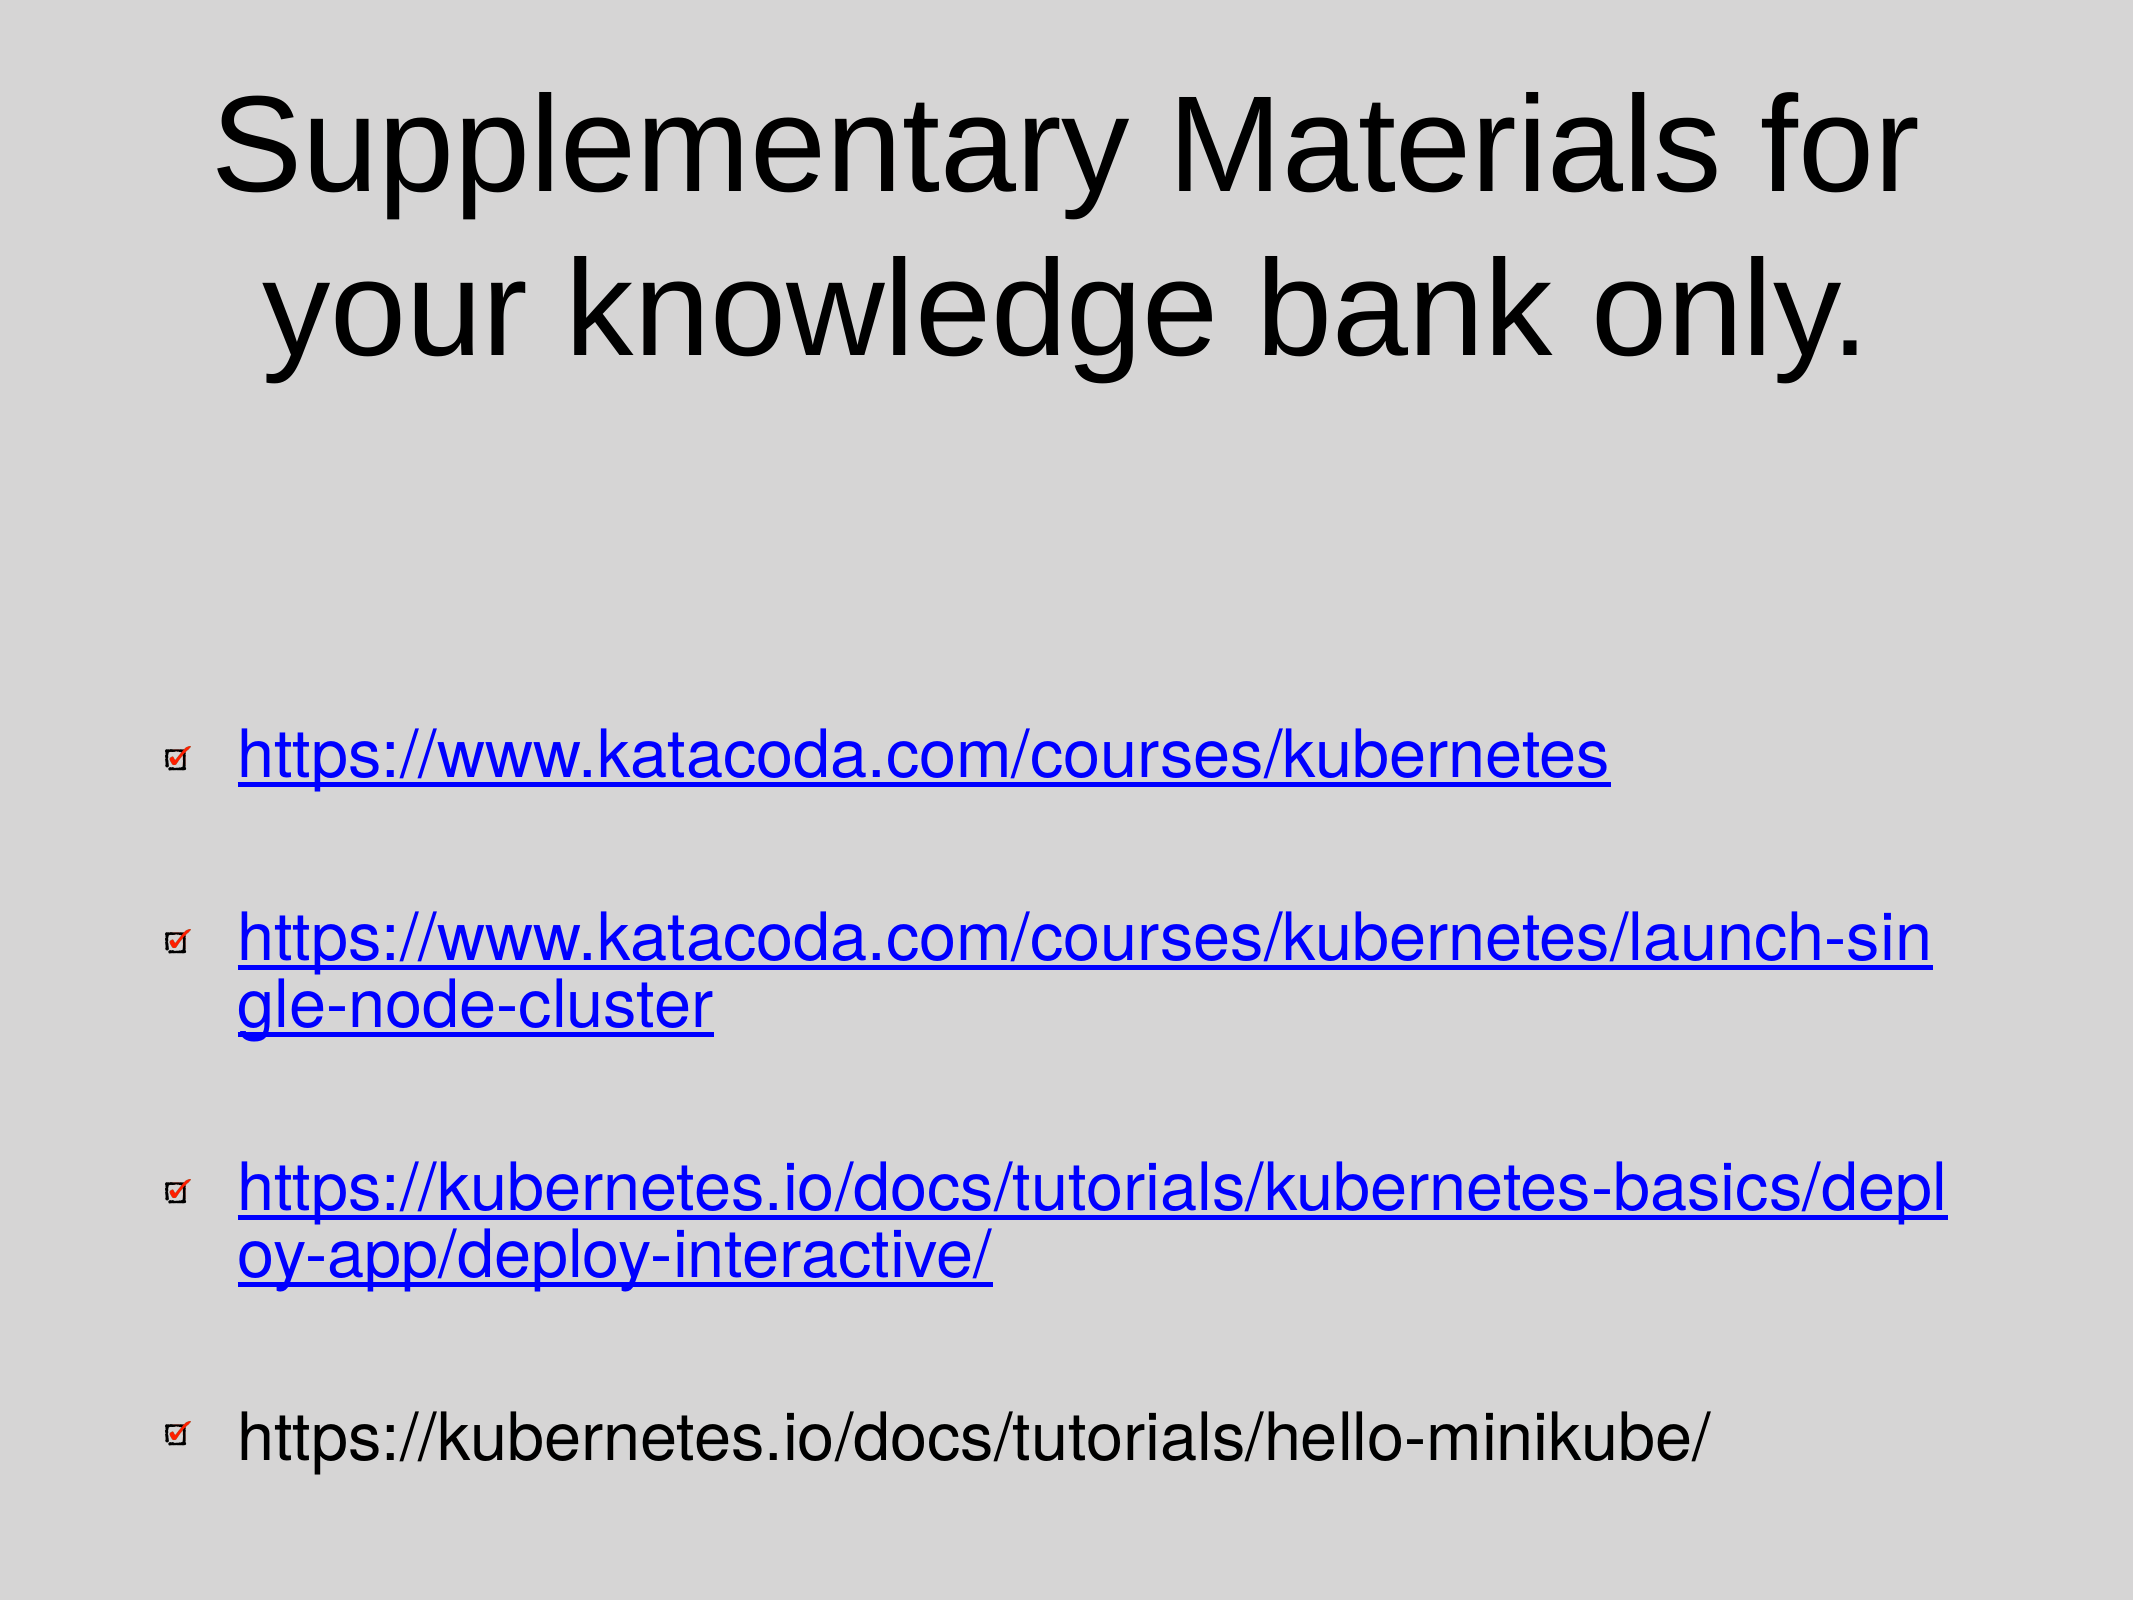

# Supplementary Materials for your knowledge bank only.

https://www.katacoda.com/courses/kubernetes
https://www.katacoda.com/courses/kubernetes/launch-single-node-cluster
https://kubernetes.io/docs/tutorials/kubernetes-basics/deploy-app/deploy-interactive/
https://kubernetes.io/docs/tutorials/hello-minikube/
12